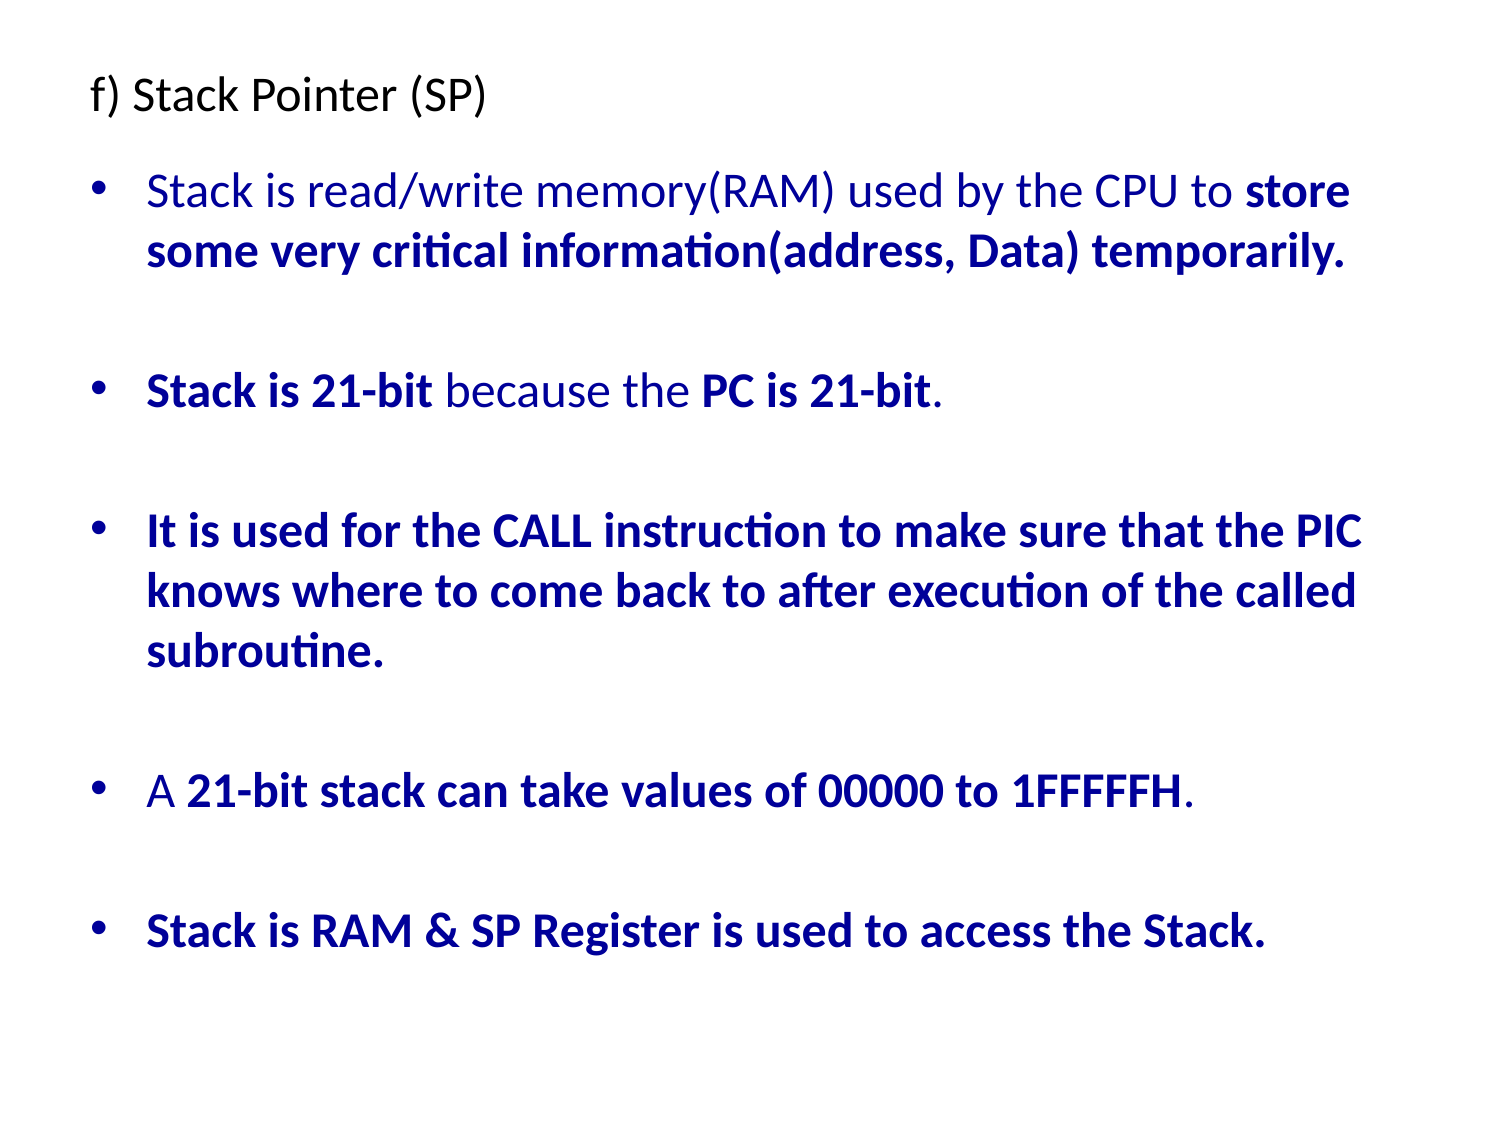

# f) Stack Pointer (SP)
Stack is read/write memory(RAM) used by the CPU to store some very critical information(address, Data) temporarily.

Stack is 21-bit because the PC is 21-bit.

It is used for the CALL instruction to make sure that the PIC knows where to come back to after execution of the called subroutine.

A 21-bit stack can take values of 00000 to 1FFFFFH.

Stack is RAM & SP Register is used to access the Stack.